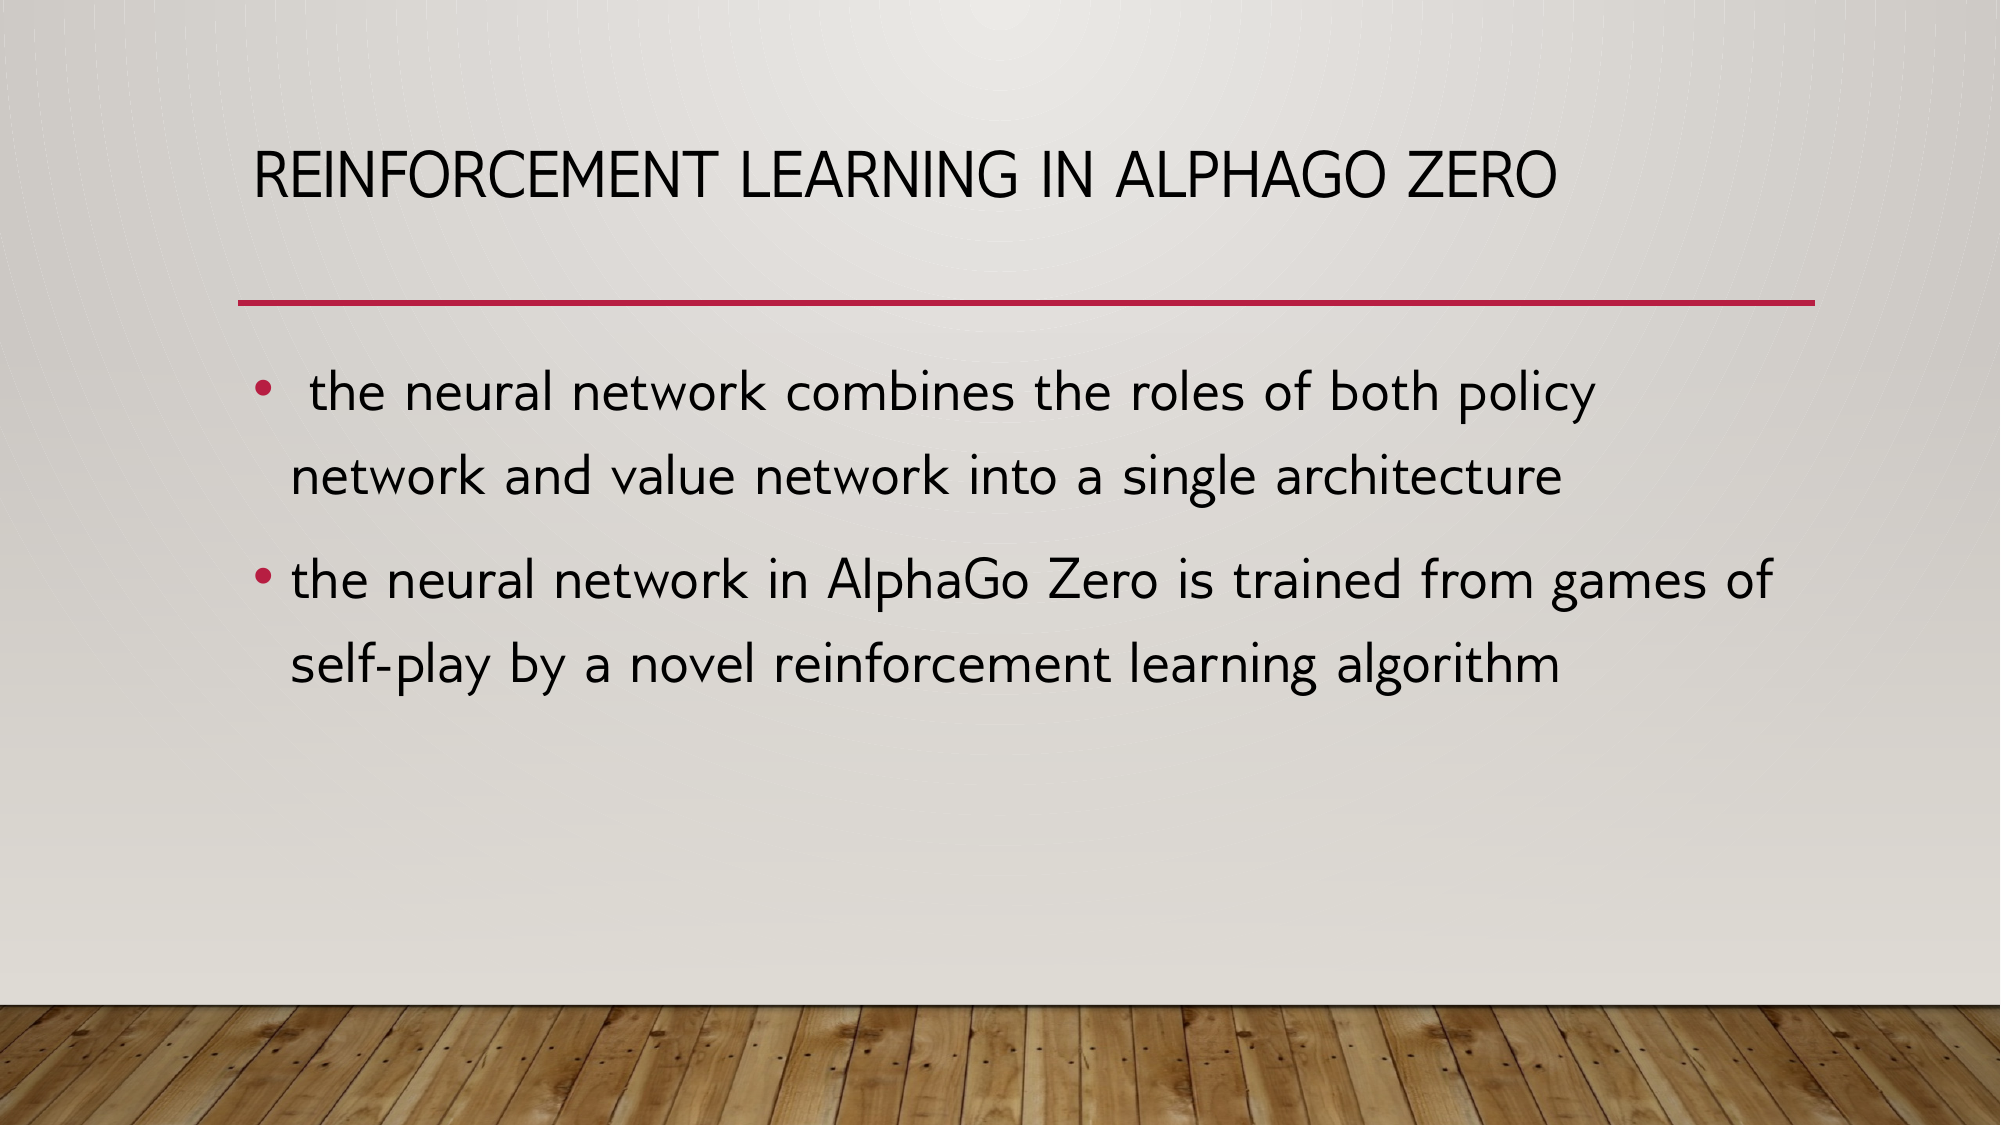

# Reinforcement learning in AlphaGo Zero
 the neural network combines the roles of both policy network and value network into a single architecture
the neural network in AlphaGo Zero is trained from games of self-play by a novel reinforcement learning algorithm